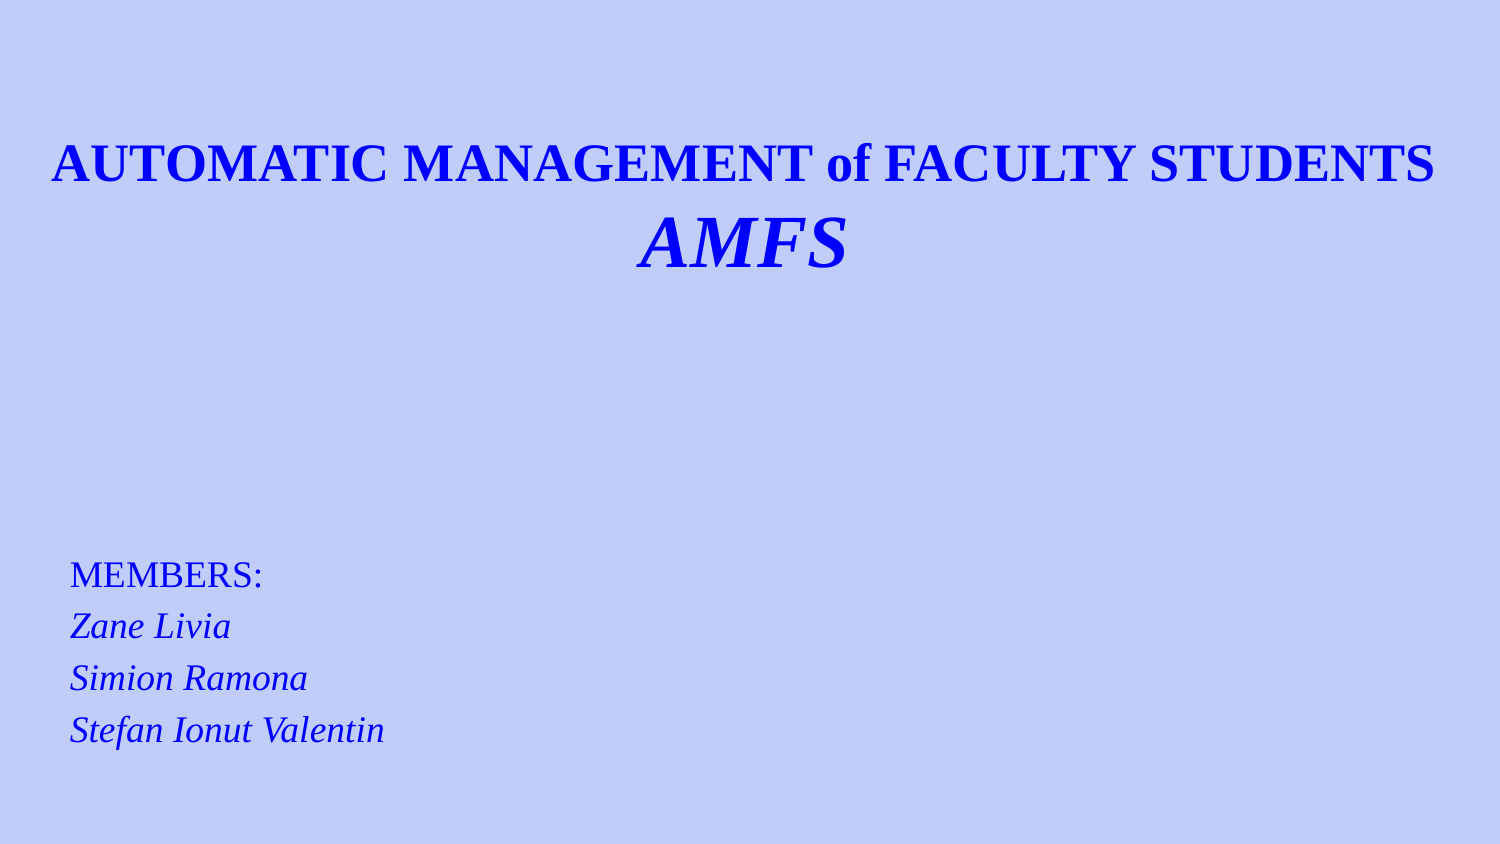

AUTOMATIC MANAGEMENT of FACULTY STUDENTS AMFS
MEMBERS:
Zane Livia
Simion Ramona
Stefan Ionut Valentin